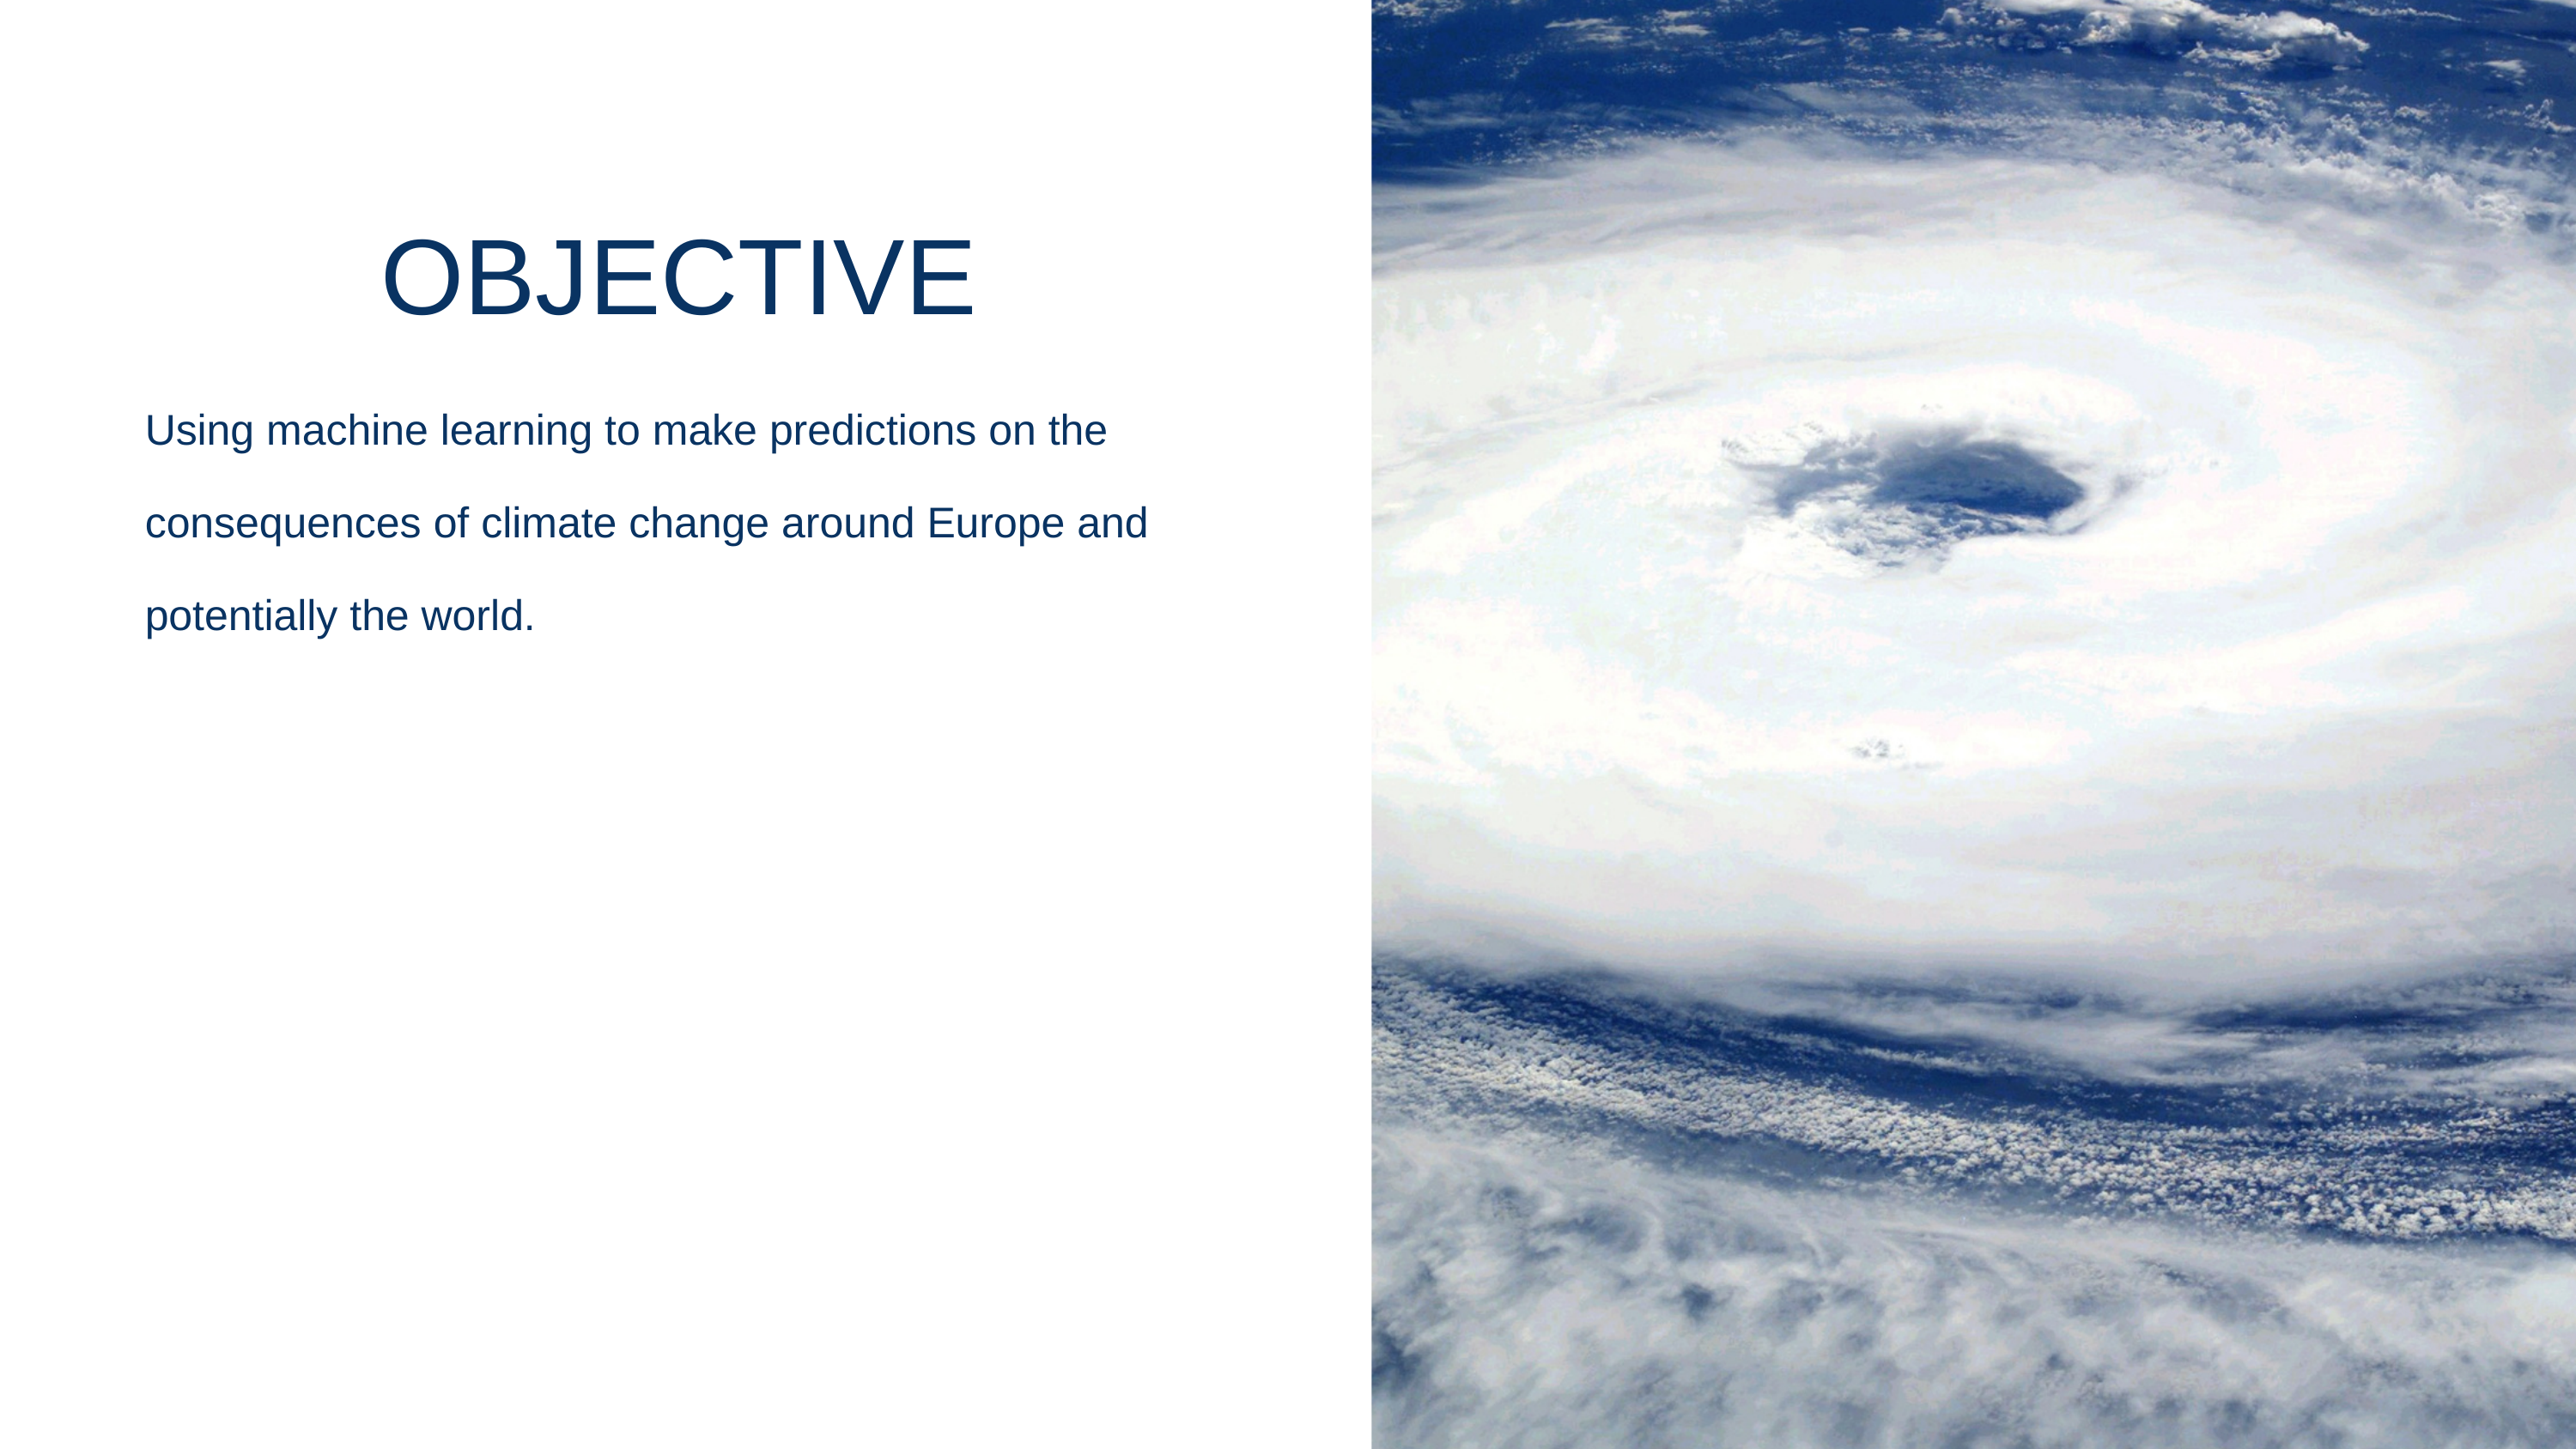

OBJECTIVE
Using machine learning to make predictions on the consequences of climate change around Europe and potentially the world.